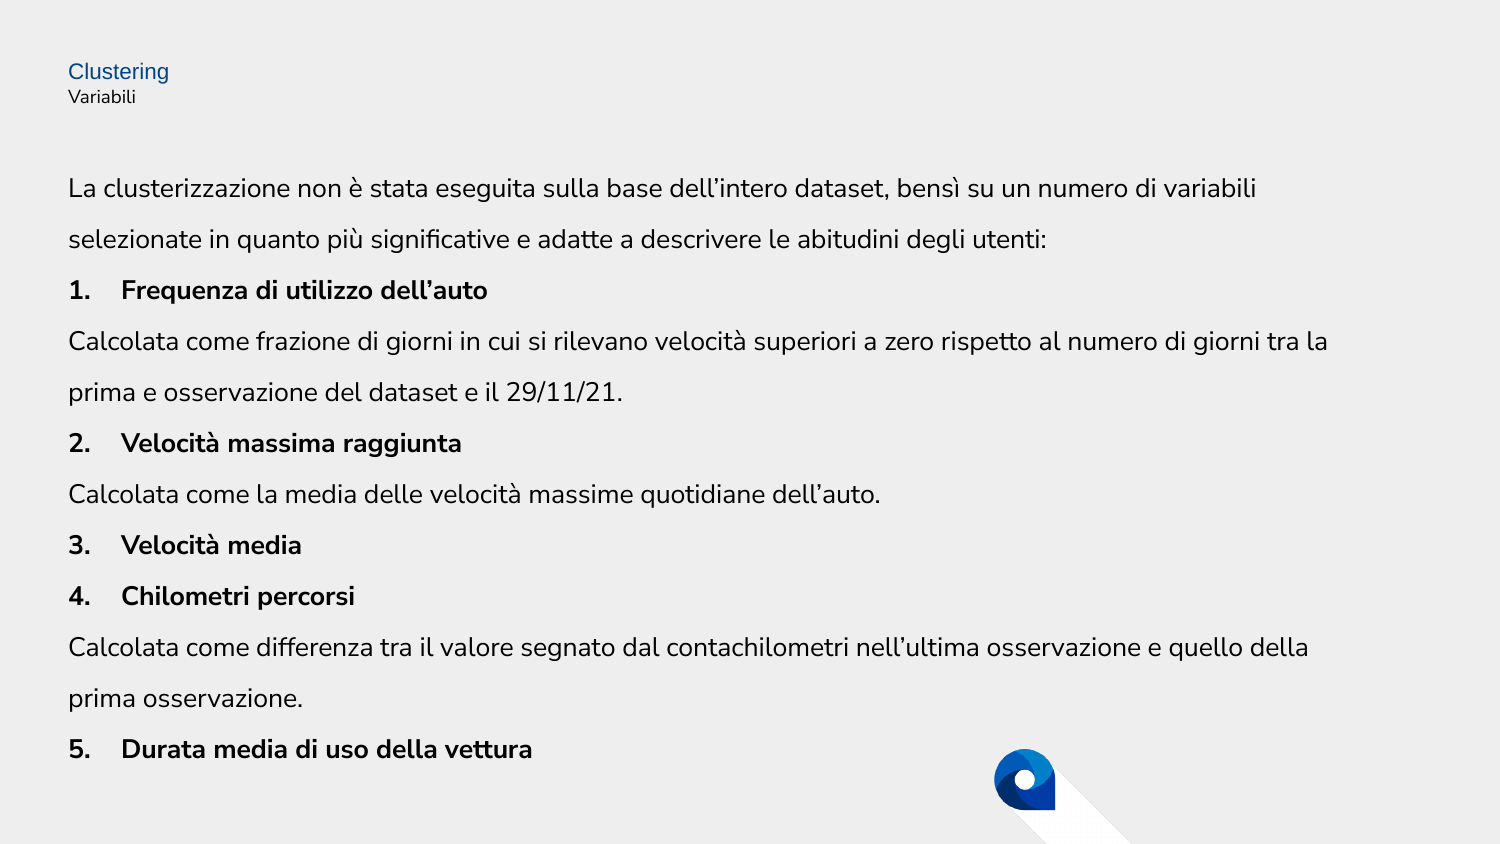

# Clustering Variabili
La clusterizzazione non è stata eseguita sulla base dell’intero dataset, bensì su un numero di variabili selezionate in quanto più significative e adatte a descrivere le abitudini degli utenti:
Frequenza di utilizzo dell’auto
Calcolata come frazione di giorni in cui si rilevano velocità superiori a zero rispetto al numero di giorni tra la prima e osservazione del dataset e il 29/11/21.
Velocità massima raggiunta
Calcolata come la media delle velocità massime quotidiane dell’auto.
Velocità media
Chilometri percorsi
Calcolata come differenza tra il valore segnato dal contachilometri nell’ultima osservazione e quello della prima osservazione.
Durata media di uso della vettura